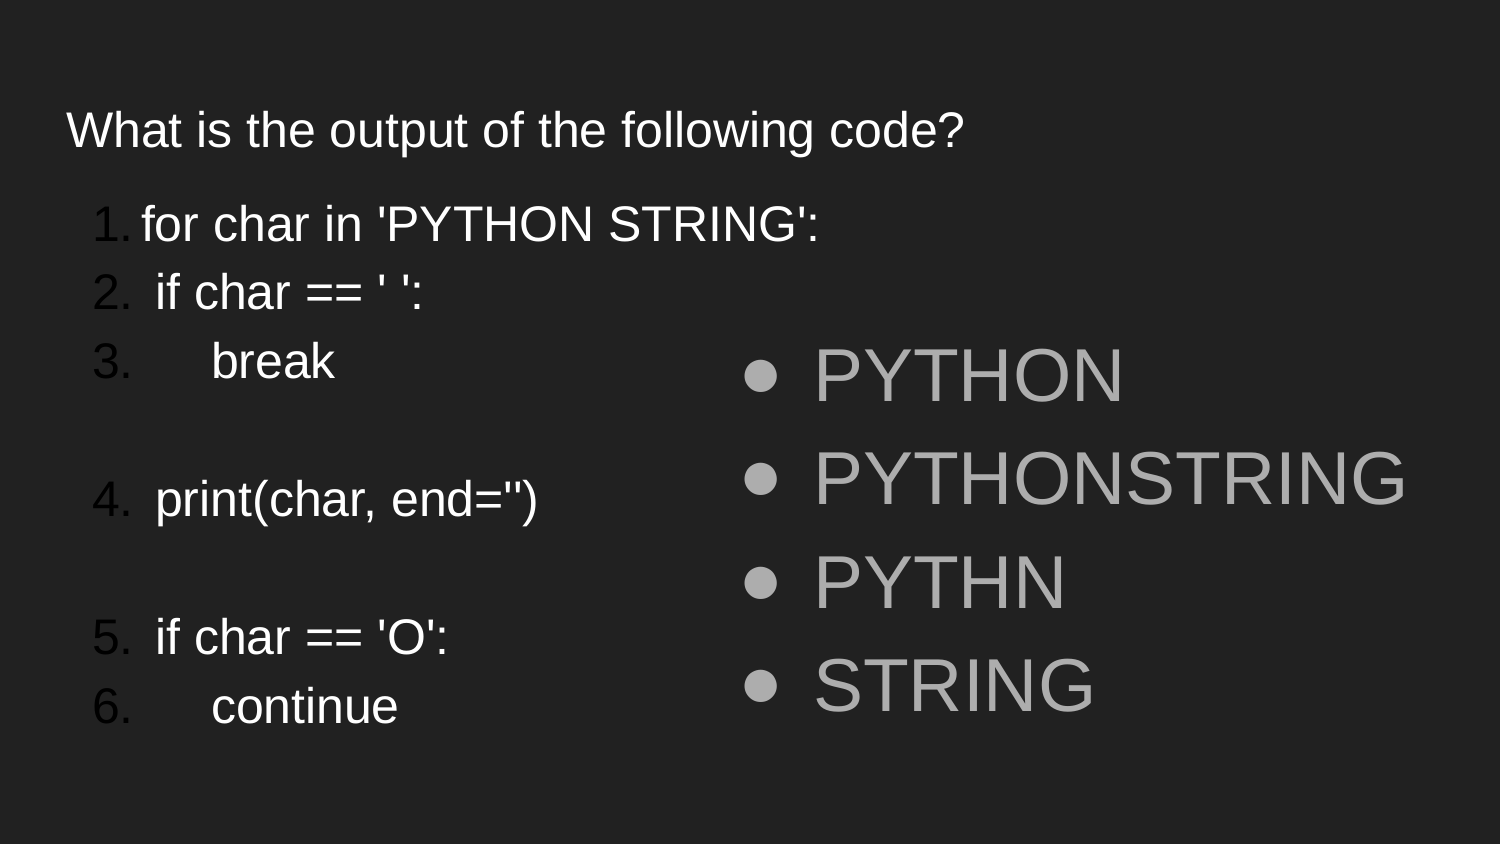

# What is the output of the following code?
for char in 'PYTHON STRING':
 if char == ' ':
     break

 print(char, end='')

 if char == 'O':
     continue

PYTHON
PYTHONSTRING
PYTHN
STRING